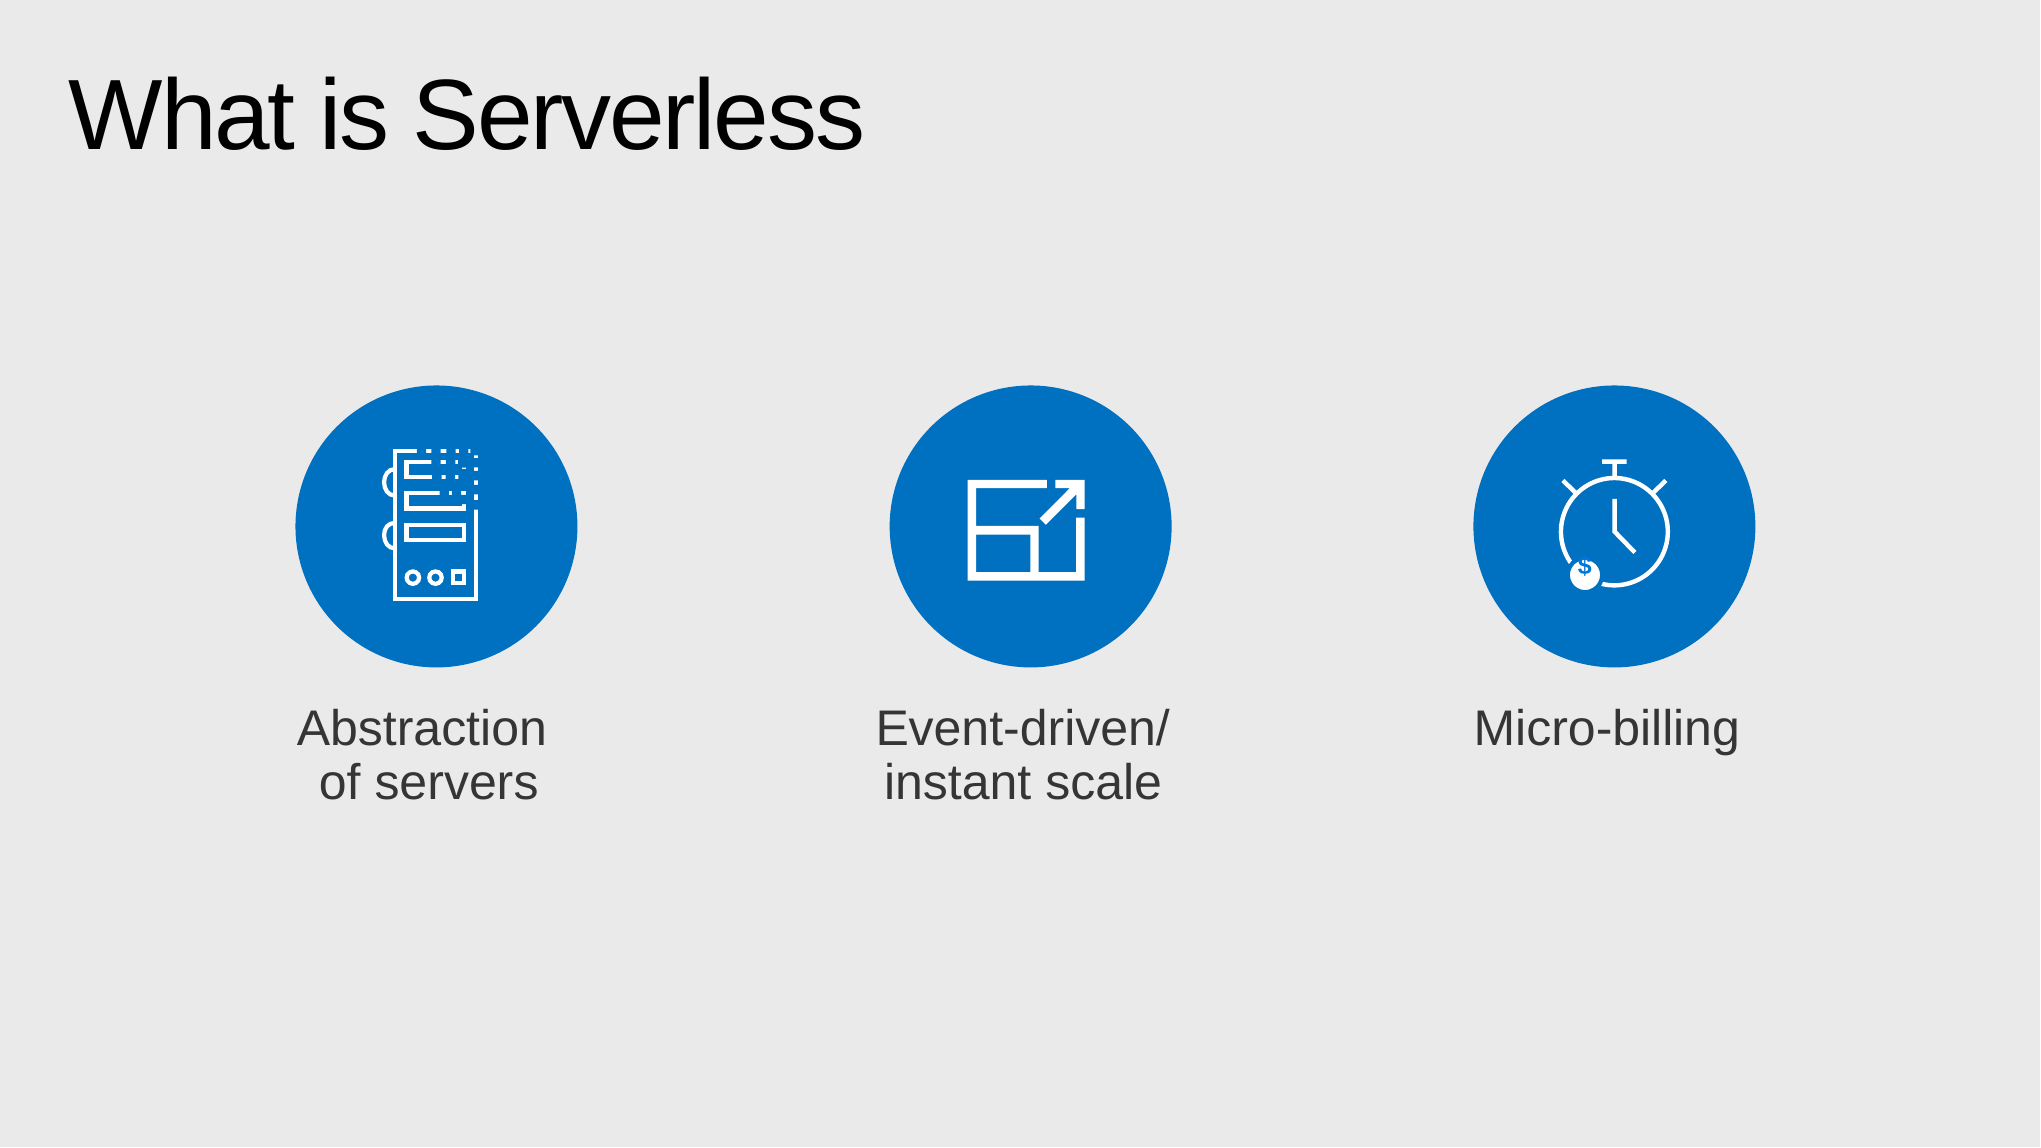

# What is Serverless

$
Abstraction
of servers
Event-driven/ instant scale
Micro-billing